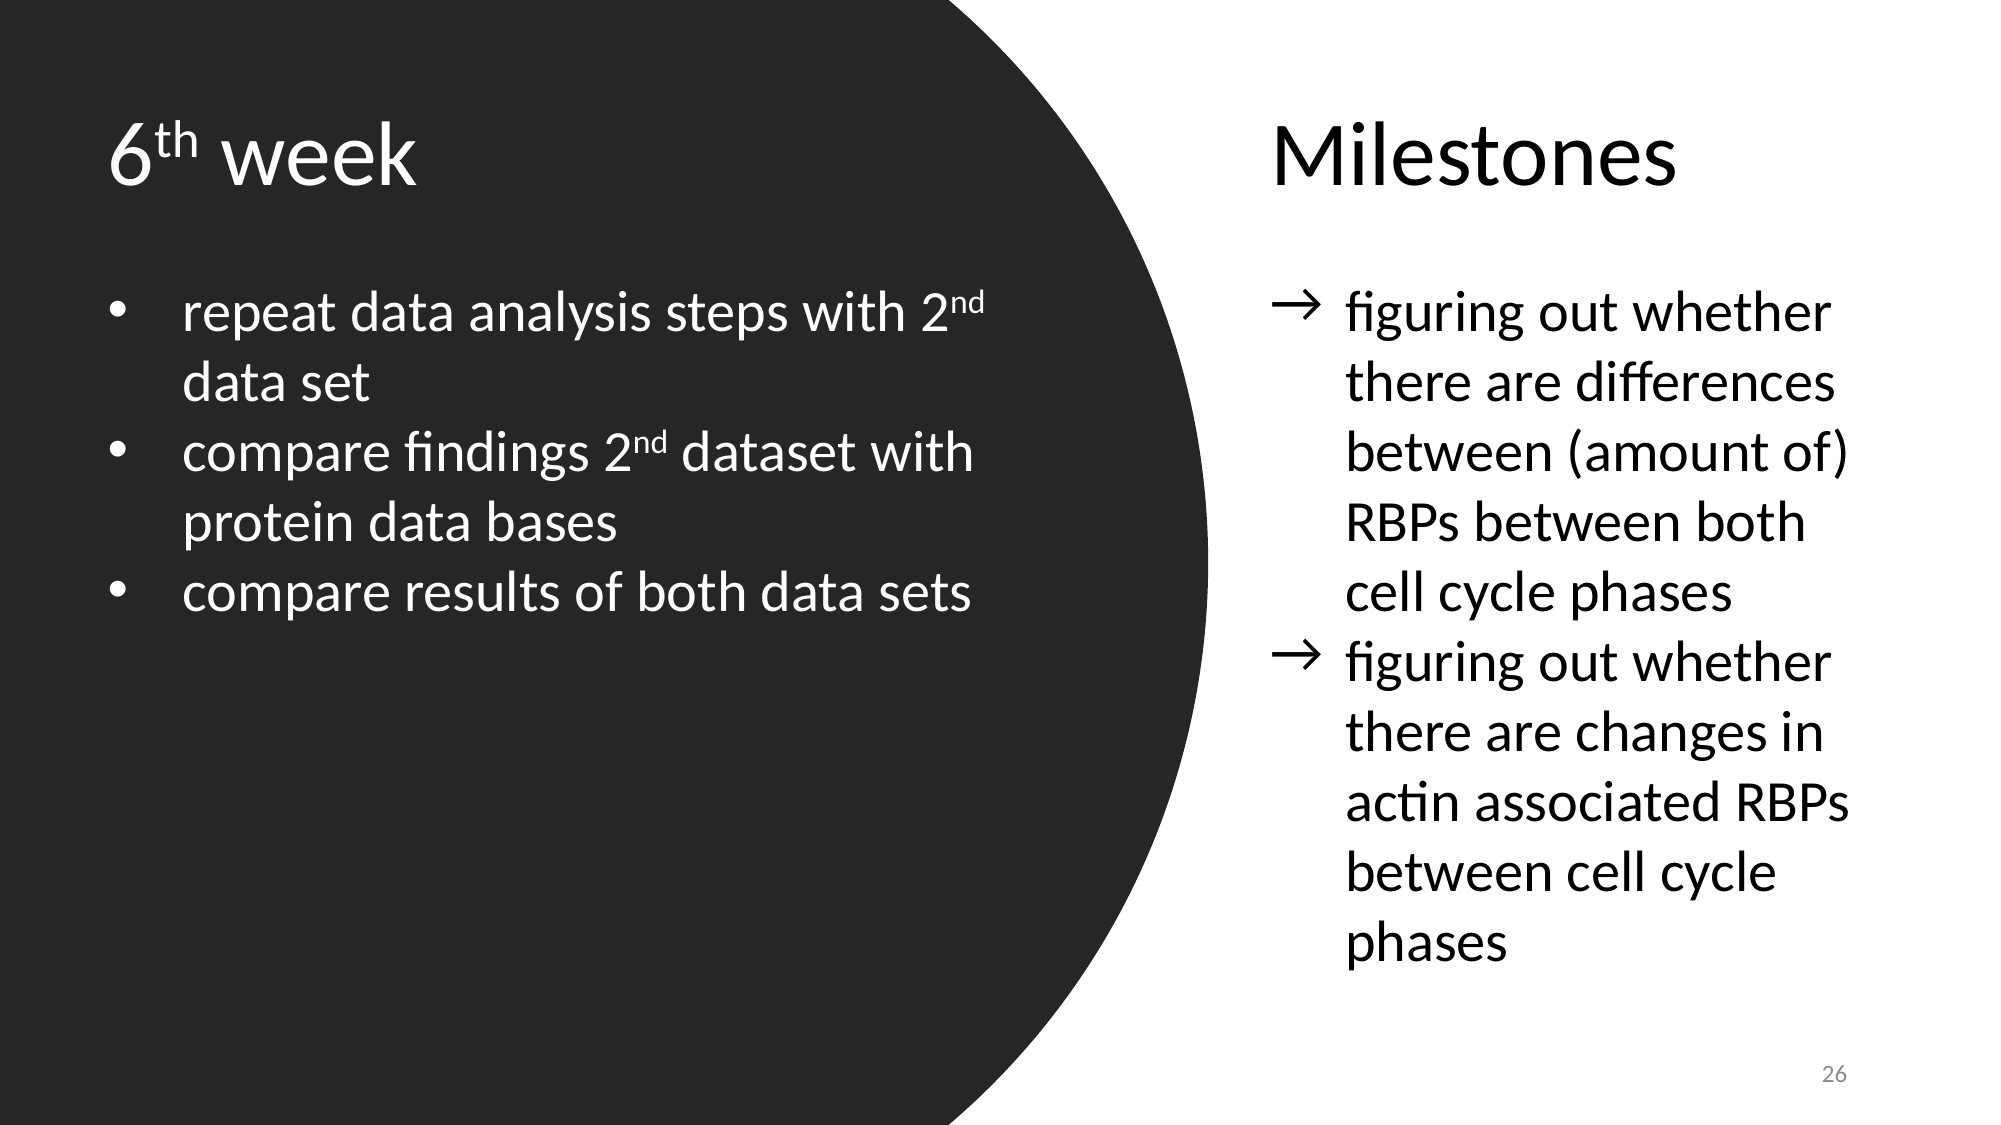

6th week

repeat data analysis steps with 2nd data set
compare findings 2nd dataset with protein data bases
compare results of both data sets

Milestones

figuring out whether there are differences between (amount of) RBPs between both cell cycle phases
figuring out whether there are changes in actin associated RBPs between cell cycle phases
Data cleanup & reduction

Literature review II
Data cleanup & reduction II
Data exploration
Data modeling
Data modelling II
Repeat with 2nd Dataset
&
Compare both Datasets
Wrap-up data analysis

presentation & report
finish presenta-tion & report
buffer Week
1st week
2nd week
4th week
5th week
6th week
7th week
8th week
9th week
26